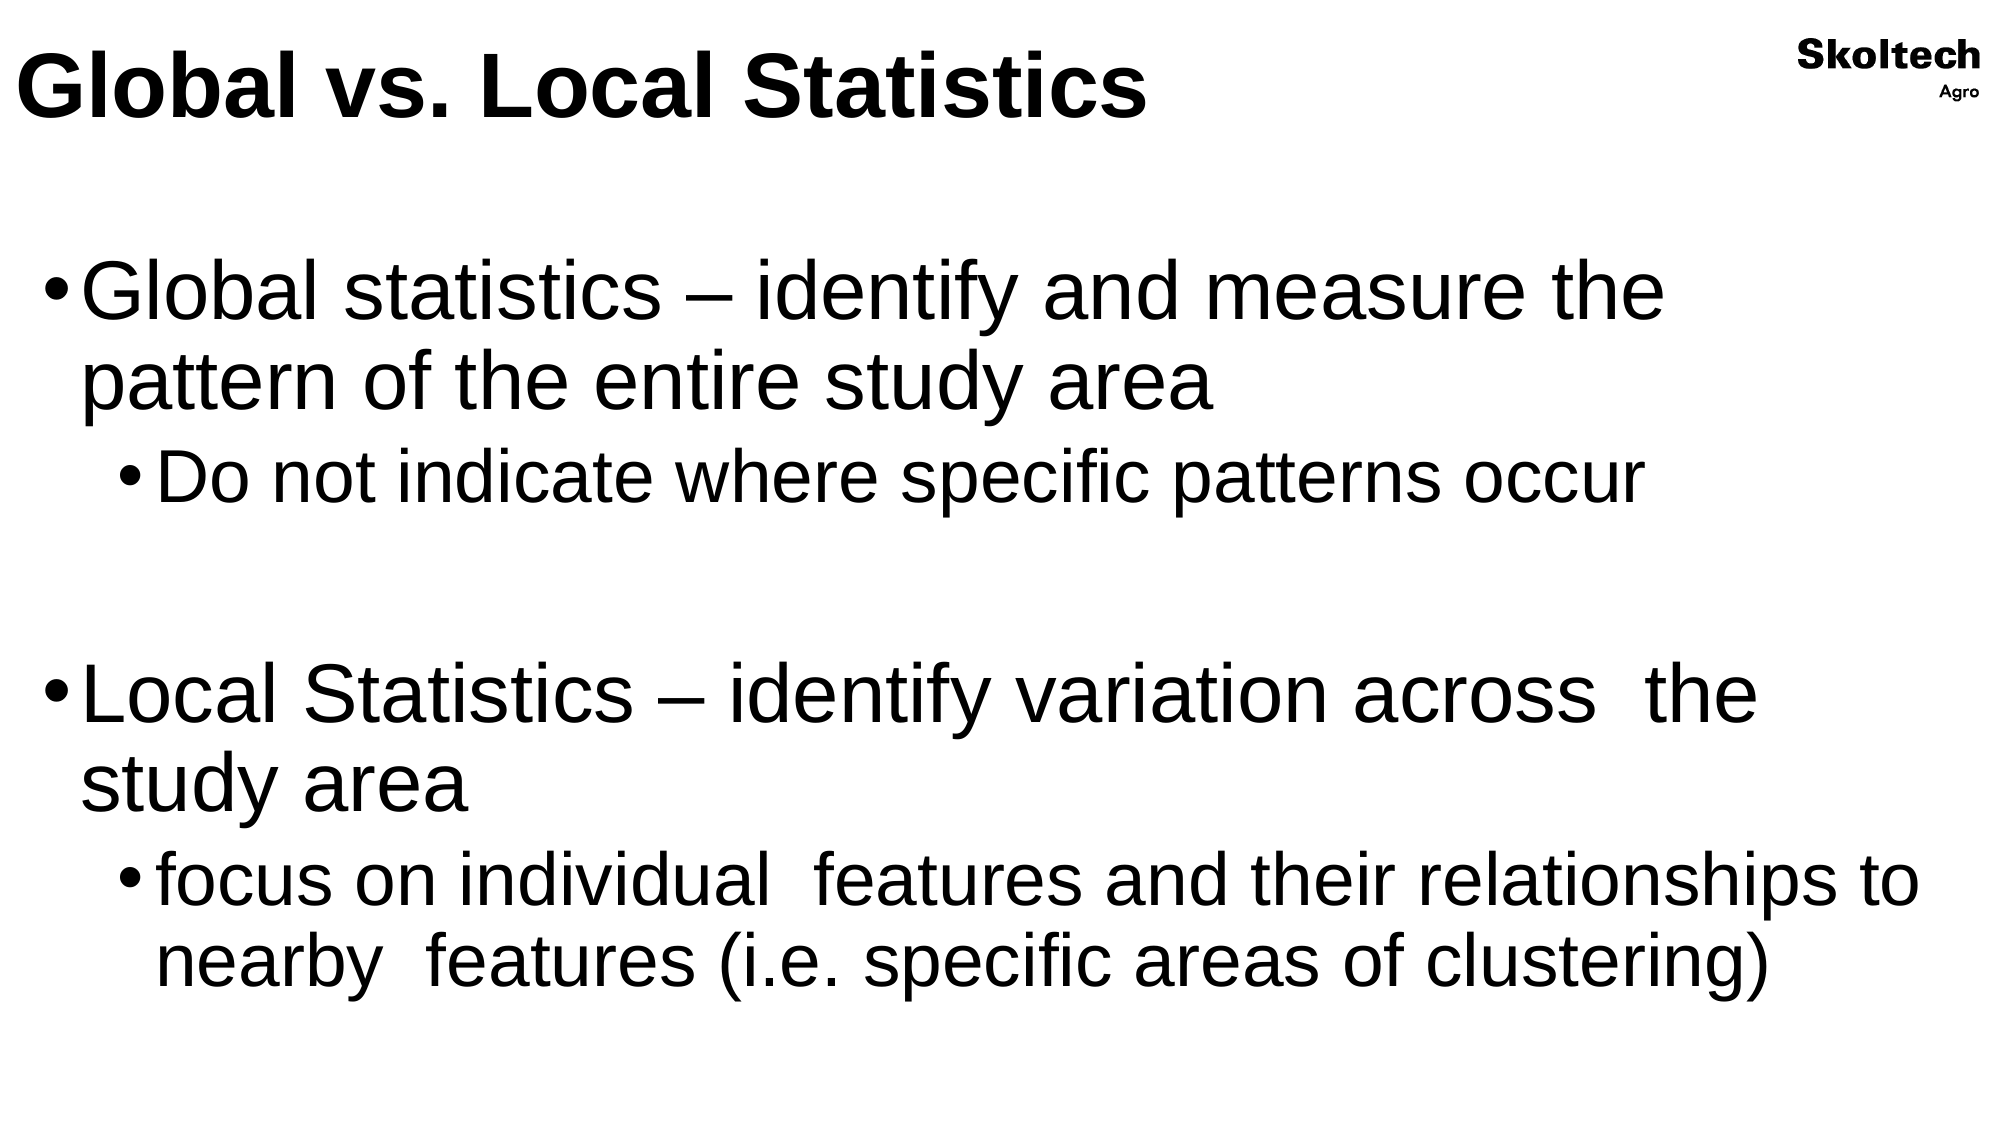

# Global vs. Local Statistics
Global statistics – identify and measure the  pattern of the entire study area
Do not indicate where specific patterns occur

Local Statistics – identify variation across  the study area
focus on individual  features and their relationships to nearby  features (i.e. specific areas of clustering)